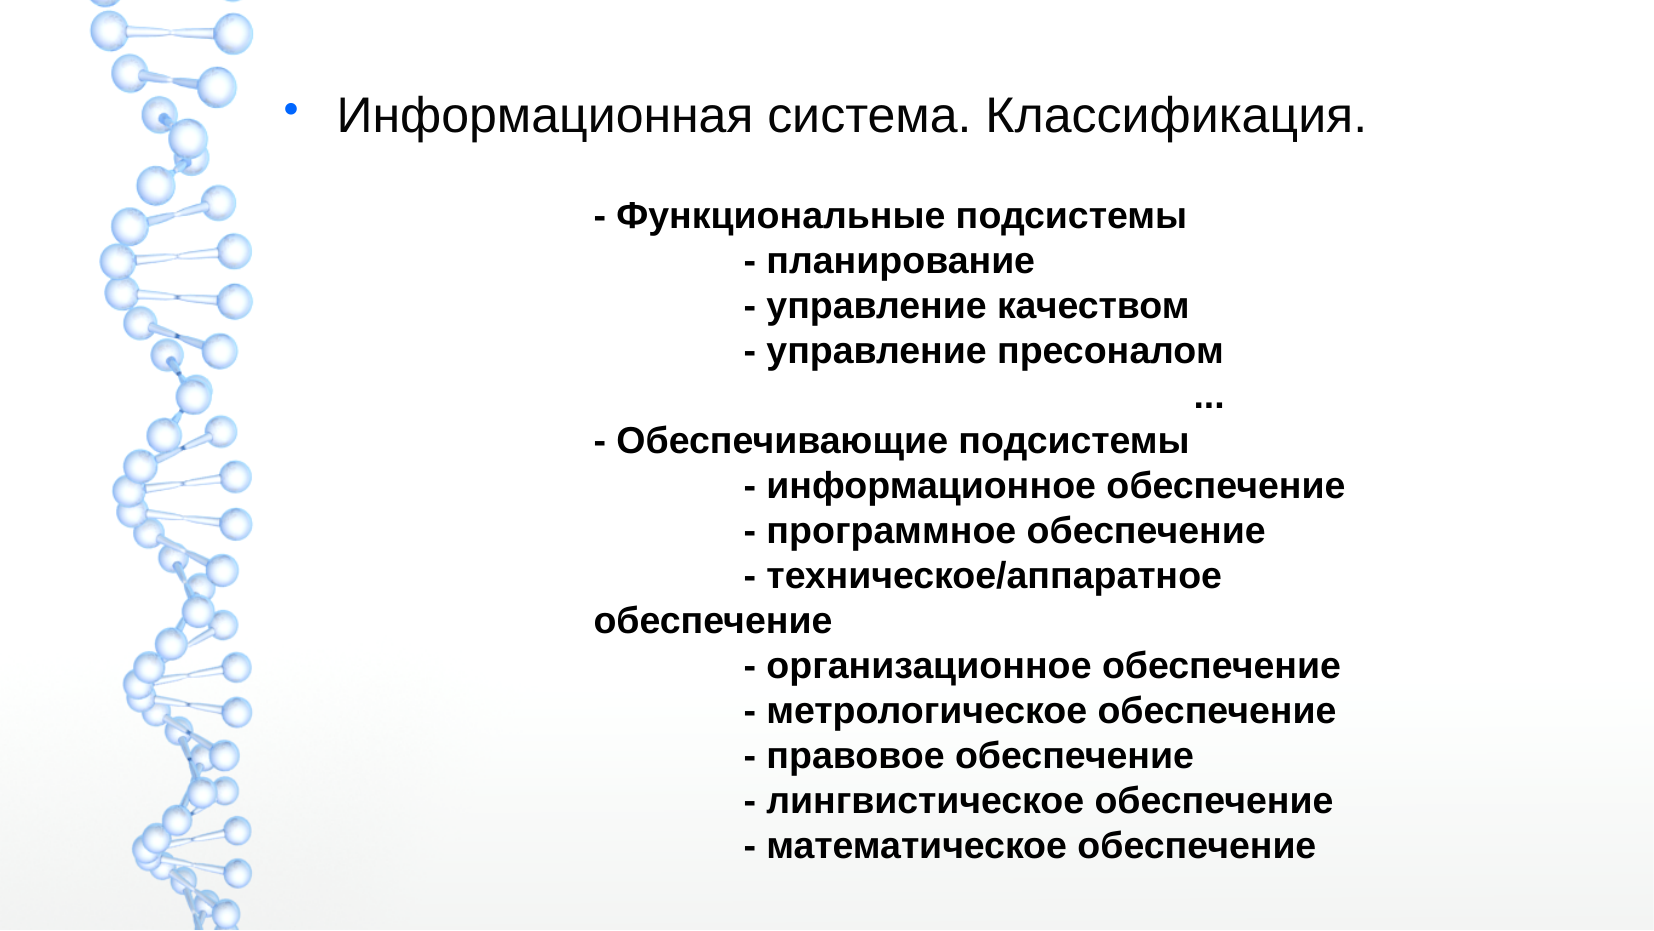

Информационная система. Классификация.
- Функциональные подсистемы
	- планирование
	- управление качеством
	- управление пресоналом
				...
- Обеспечивающие подсистемы
	- информационное обеспечение
	- программное обеспечение
	- техническое/аппаратное обеспечение
	- организационное обеспечение
	- метрологическое обеспечение
	- правовое обеспечение
	- лингвистическое обеспечение
	- математическое обеспечение